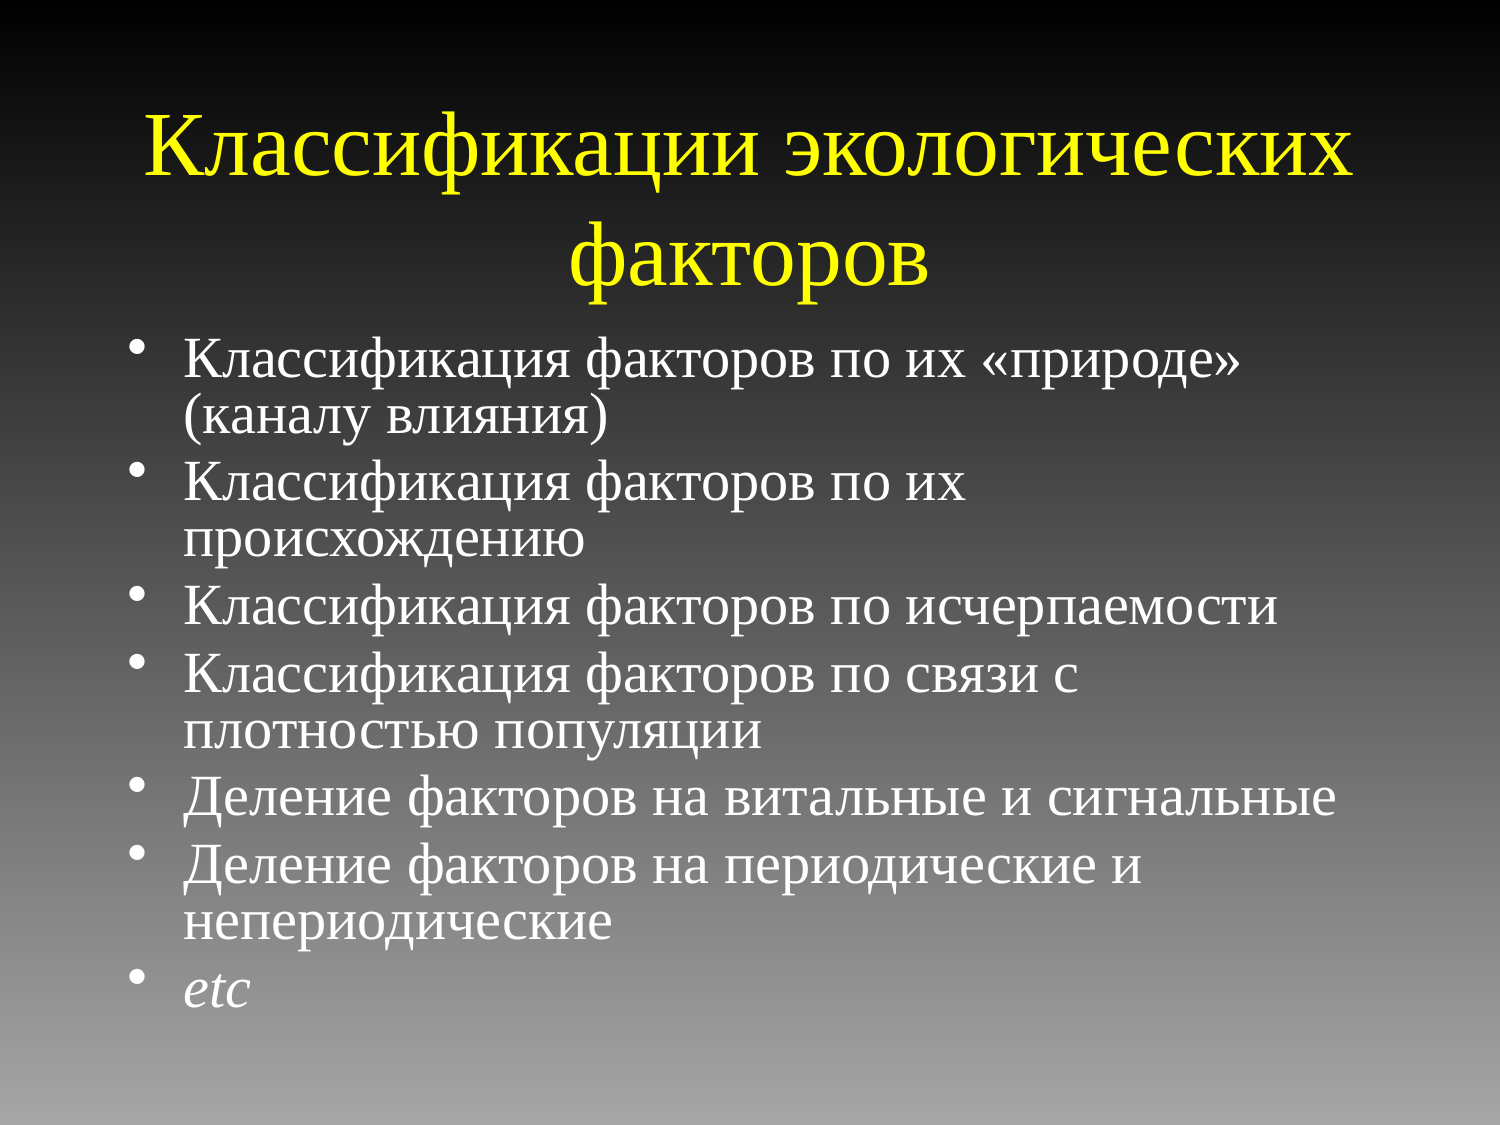

# Классификации экологических факторов
Классификация факторов по их «природе» (каналу влияния)
Классификация факторов по их происхождению
Классификация факторов по исчерпаемости
Классификация факторов по связи с плотностью популяции
Деление факторов на витальные и сигнальные
Деление факторов на периодические и непериодические
etc